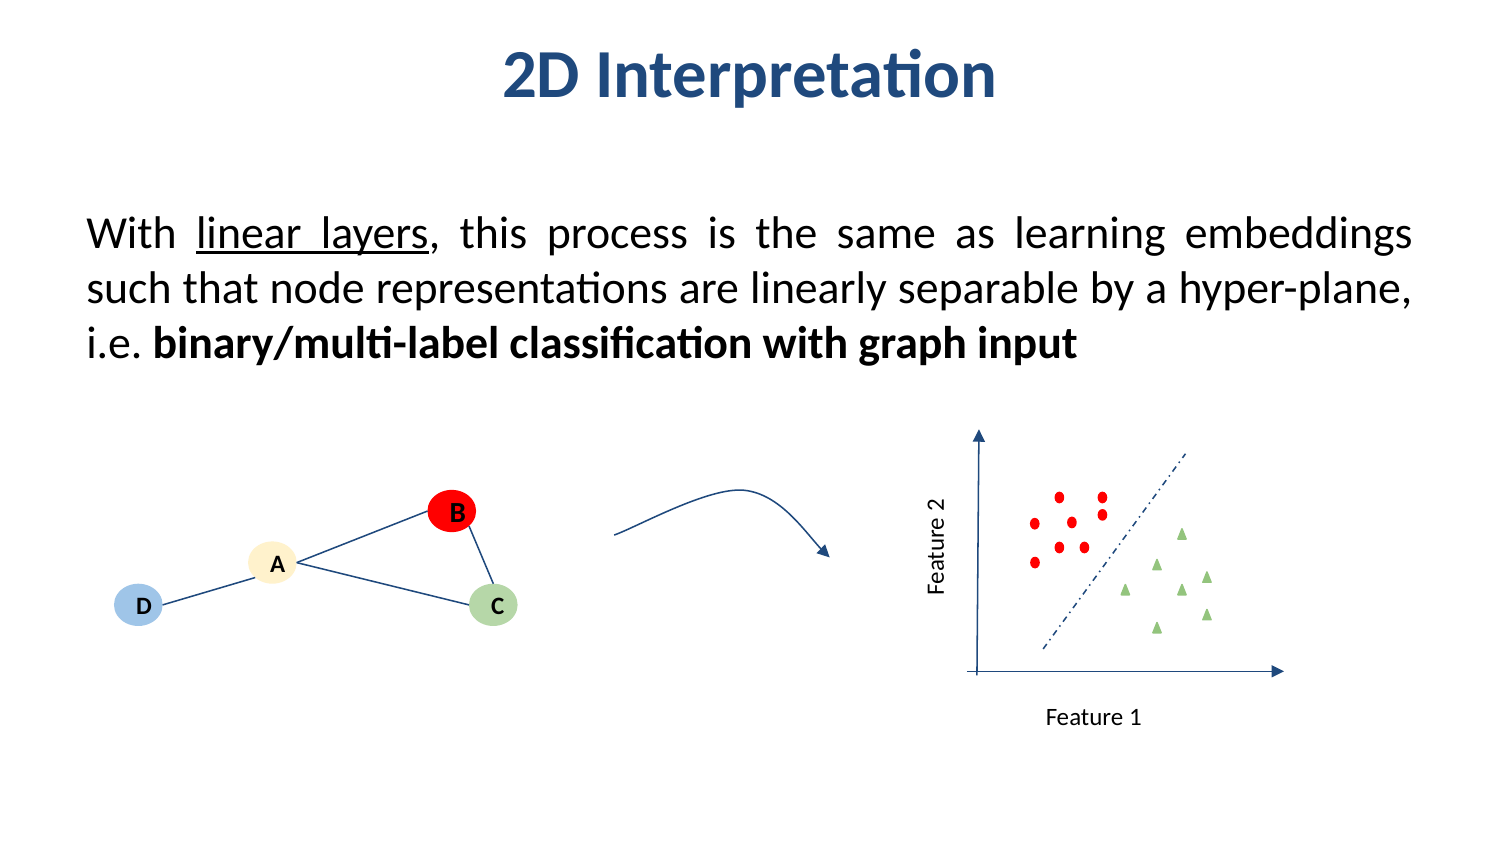

# 2D Interpretation
With linear layers, this process is the same as learning embeddings such that node representations are linearly separable by a hyper-plane, i.e. binary/multi-label classification with graph input
Feature 2
B
A
D
C

Feature 1